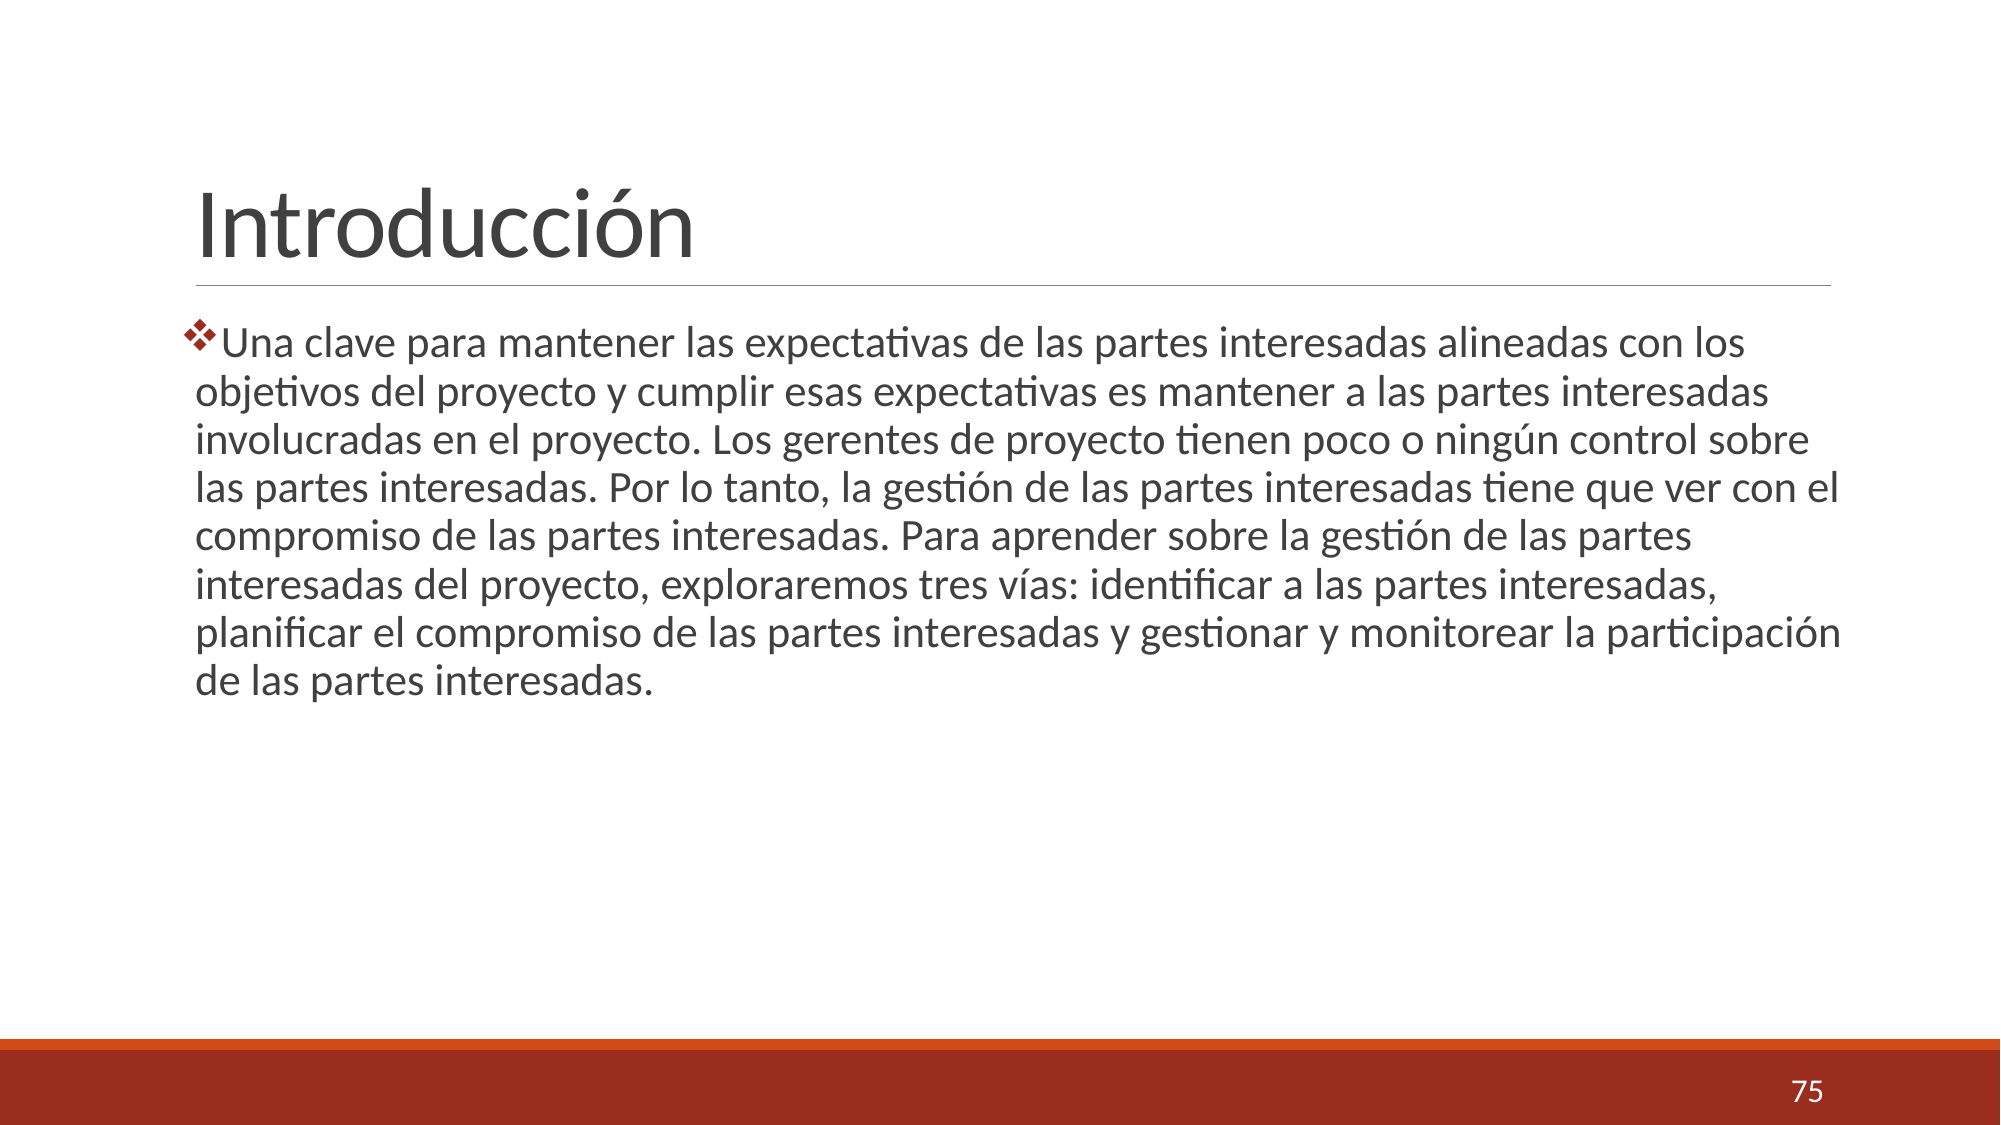

# Introducción
Una clave para mantener las expectativas de las partes interesadas alineadas con los objetivos del proyecto y cumplir esas expectativas es mantener a las partes interesadas involucradas en el proyecto. Los gerentes de proyecto tienen poco o ningún control sobre las partes interesadas. Por lo tanto, la gestión de las partes interesadas tiene que ver con el compromiso de las partes interesadas. Para aprender sobre la gestión de las partes interesadas del proyecto, exploraremos tres vías: identificar a las partes interesadas, planificar el compromiso de las partes interesadas y gestionar y monitorear la participación de las partes interesadas.
75